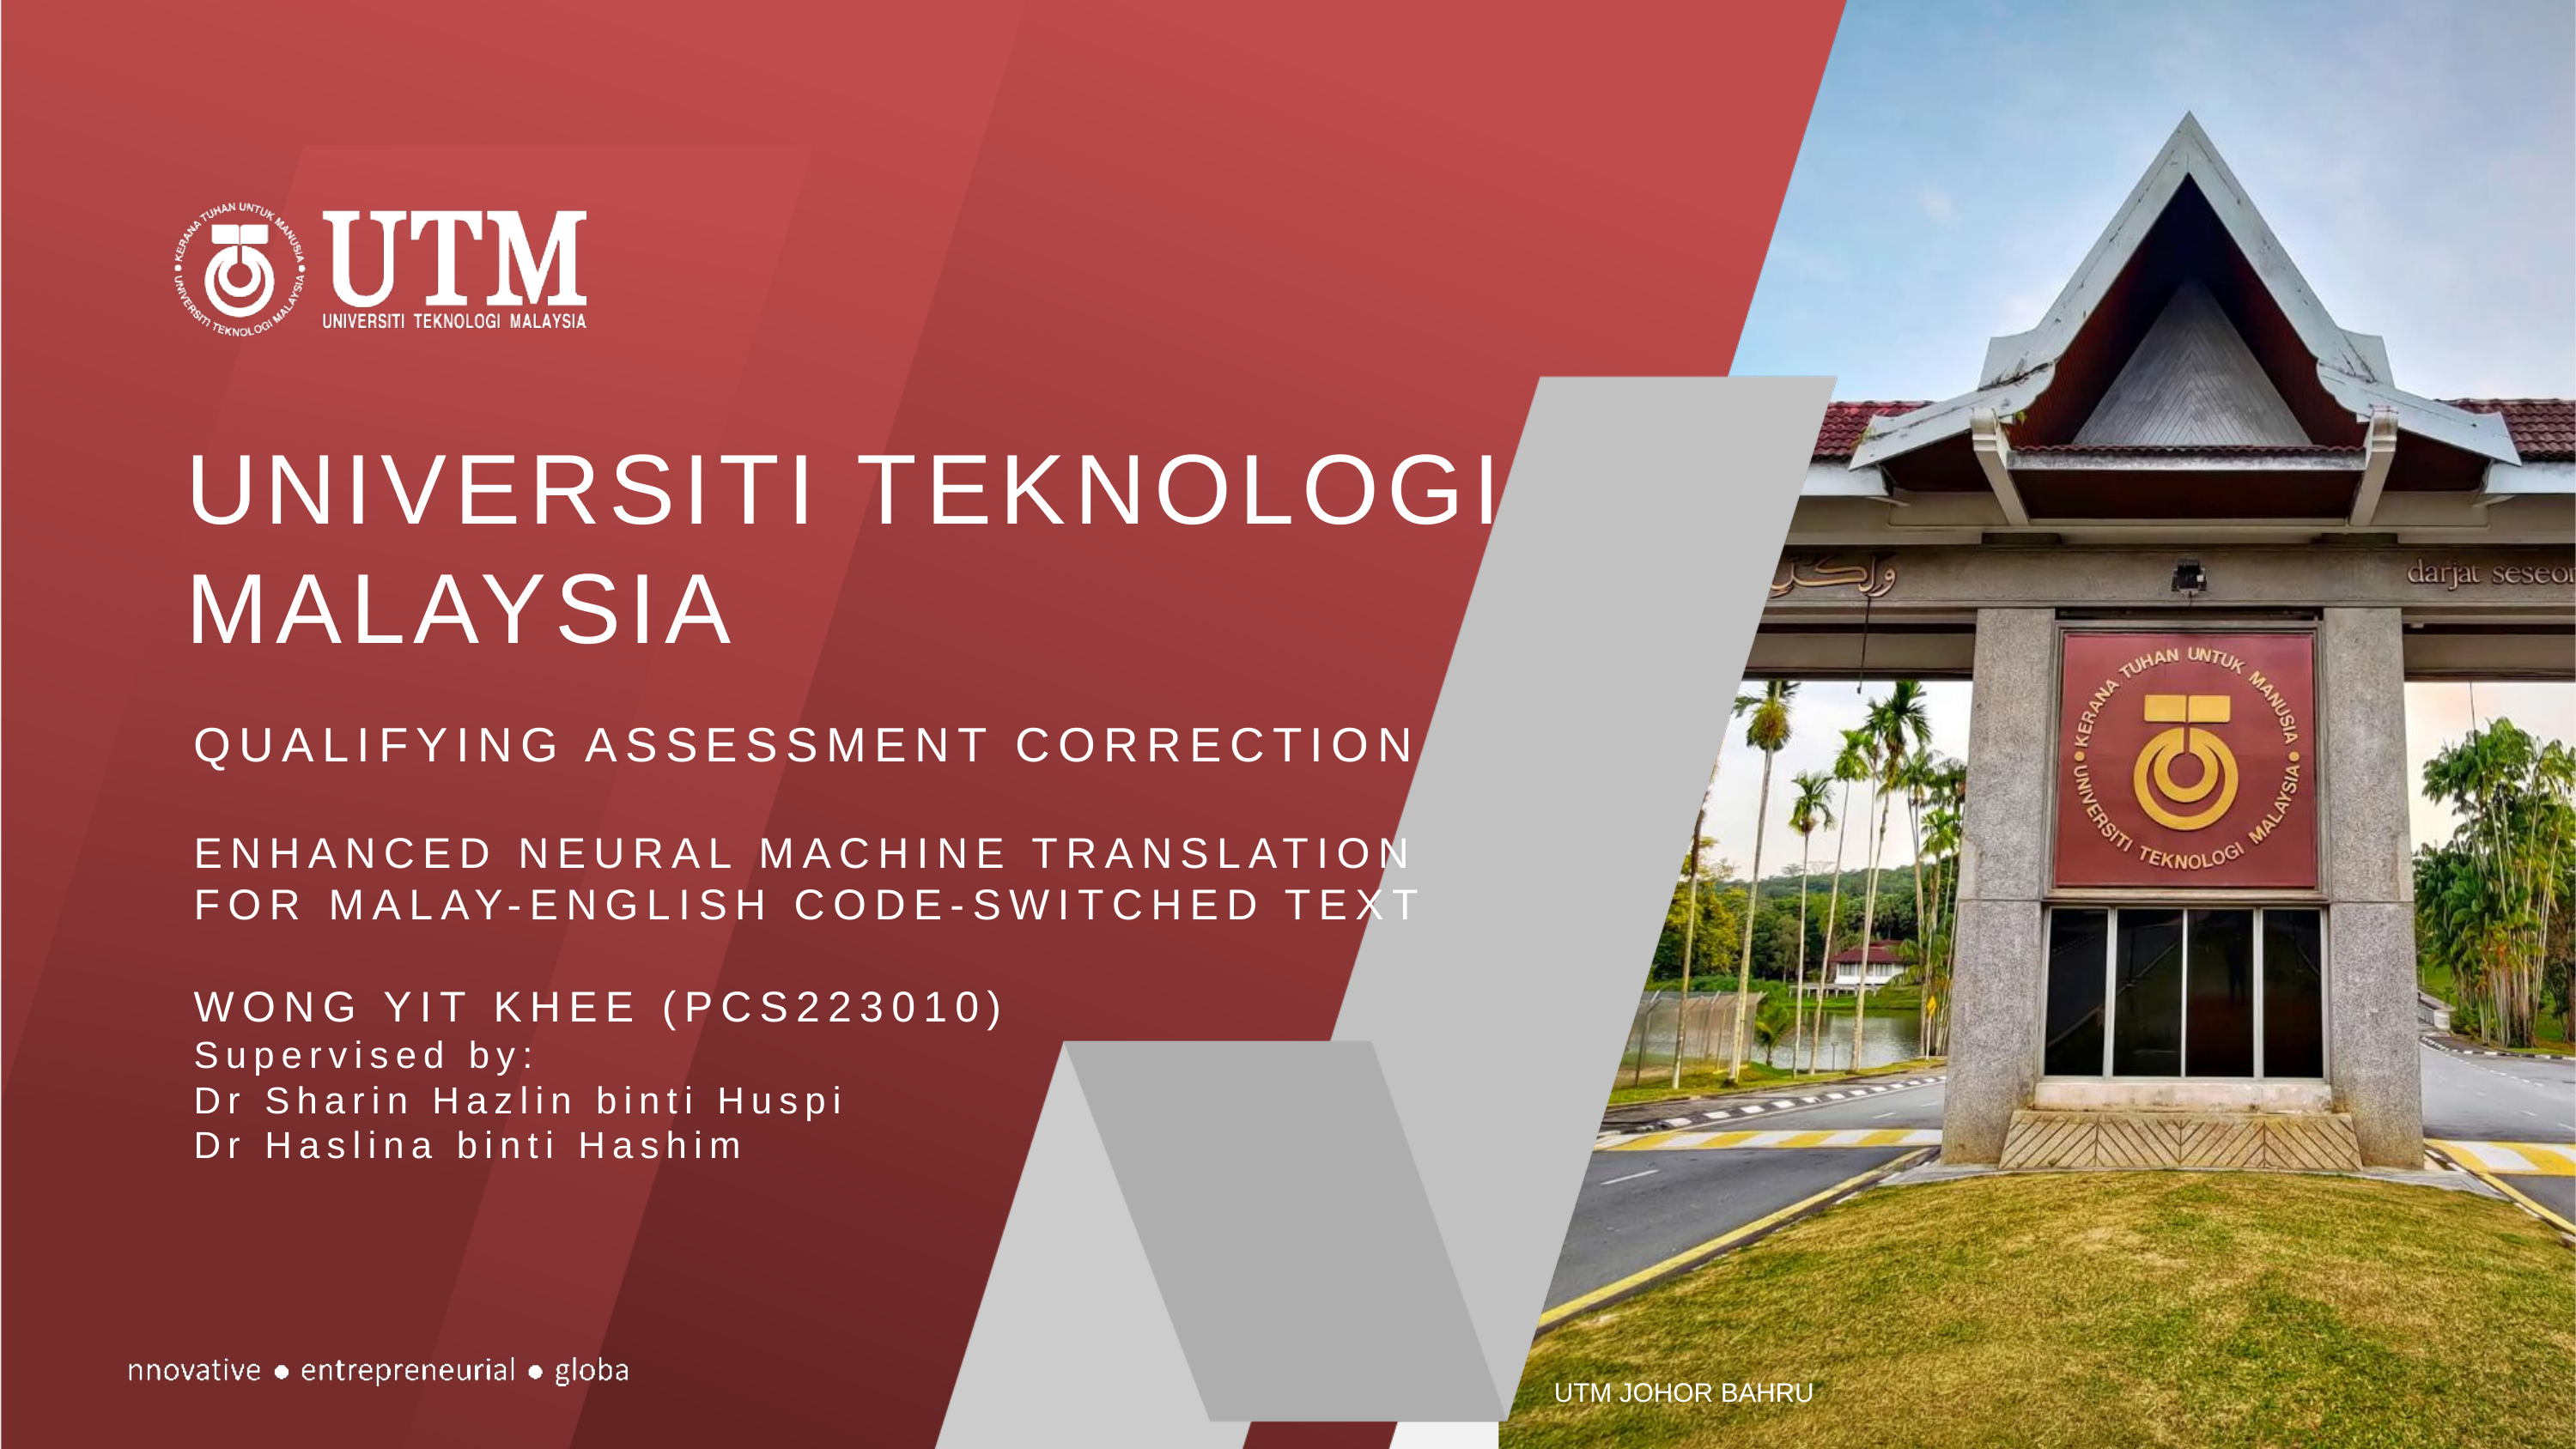

UNIVERSITI TEKNOLOGI MALAYSIA
QUALIFYING ASSESSMENT CORRECTION
ENHANCED NEURAL MACHINE TRANSLATION FOR MALAY-ENGLISH CODE-SWITCHED TEXT
WONG YIT KHEE (PCS223010)
Supervised by:
Dr Sharin Hazlin binti Huspi
Dr Haslina binti Hashim

UTM JOHOR BAHRU